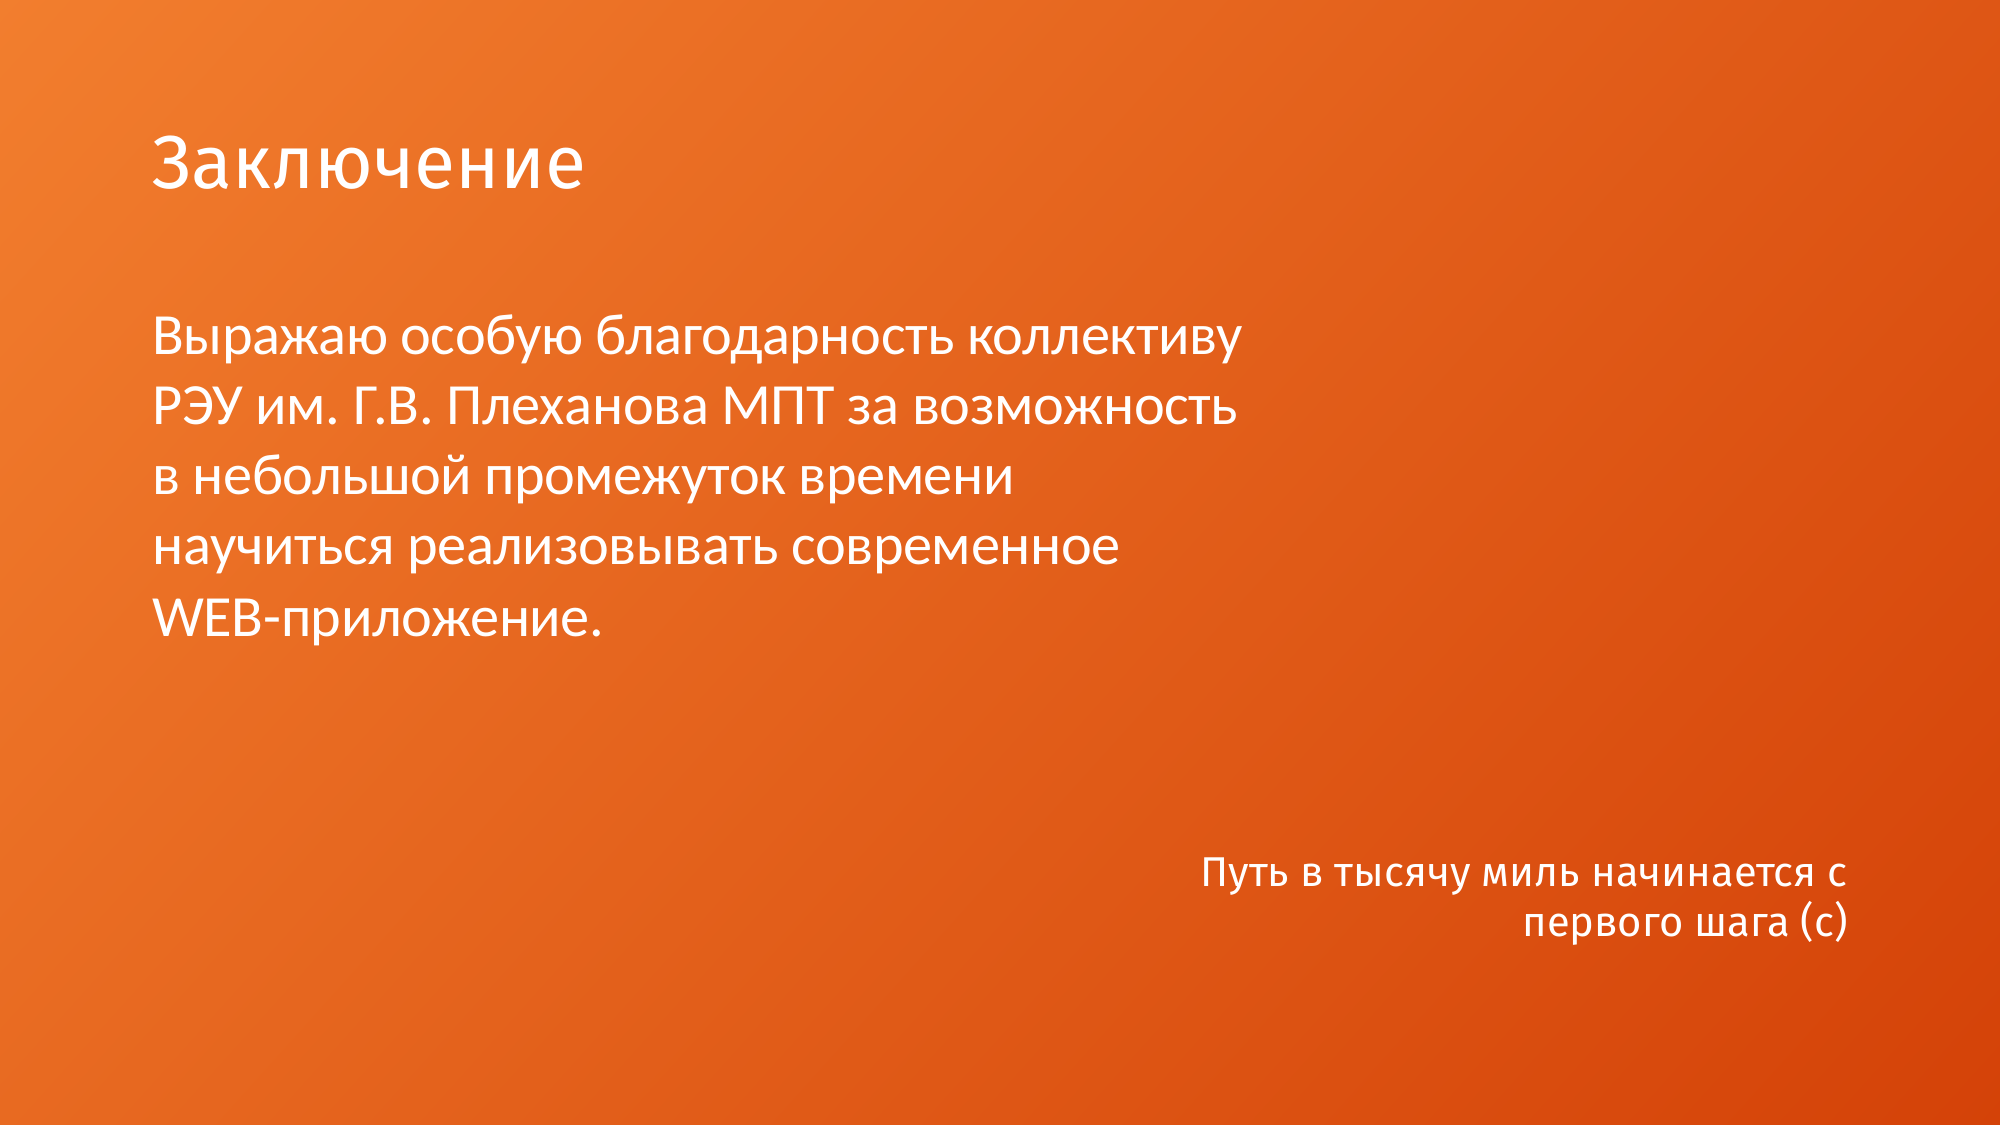

# Заключение
Выражаю особую благодарность коллективу РЭУ им. Г.В. Плеханова МПТ за возможность в небольшой промежуток времени научиться реализовывать современное
WEB-приложение.
Путь в тысячу миль начинается с первого шага (с)